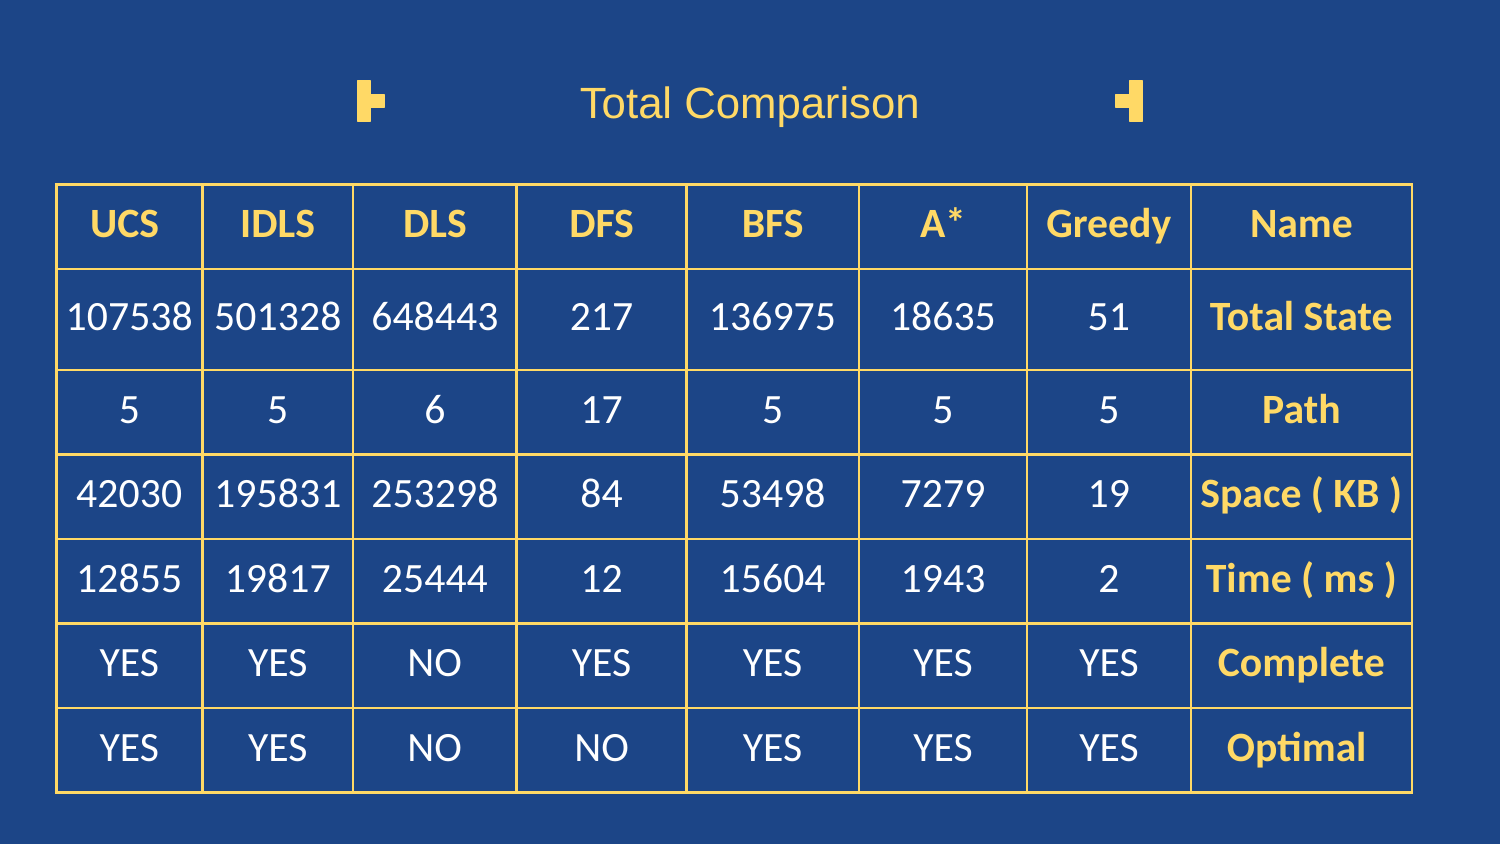

# Total Comparison

| UCS | IDLS | DLS | DFS | BFS | A\* | Greedy | Name |
| --- | --- | --- | --- | --- | --- | --- | --- |
| 107538 | 501328 | 648443 | 217 | 136975 | 18635 | 51 | Total State |
| 5 | 5 | 6 | 17 | 5 | 5 | 5 | Path |
| 42030 | 195831 | 253298 | 84 | 53498 | 7279 | 19 | Space ( KB ) |
| 12855 | 19817 | 25444 | 12 | 15604 | 1943 | 2 | Time ( ms ) |
| YES | YES | NO | YES | YES | YES | YES | Complete |
| YES | YES | NO | NO | YES | YES | YES | Optimal |